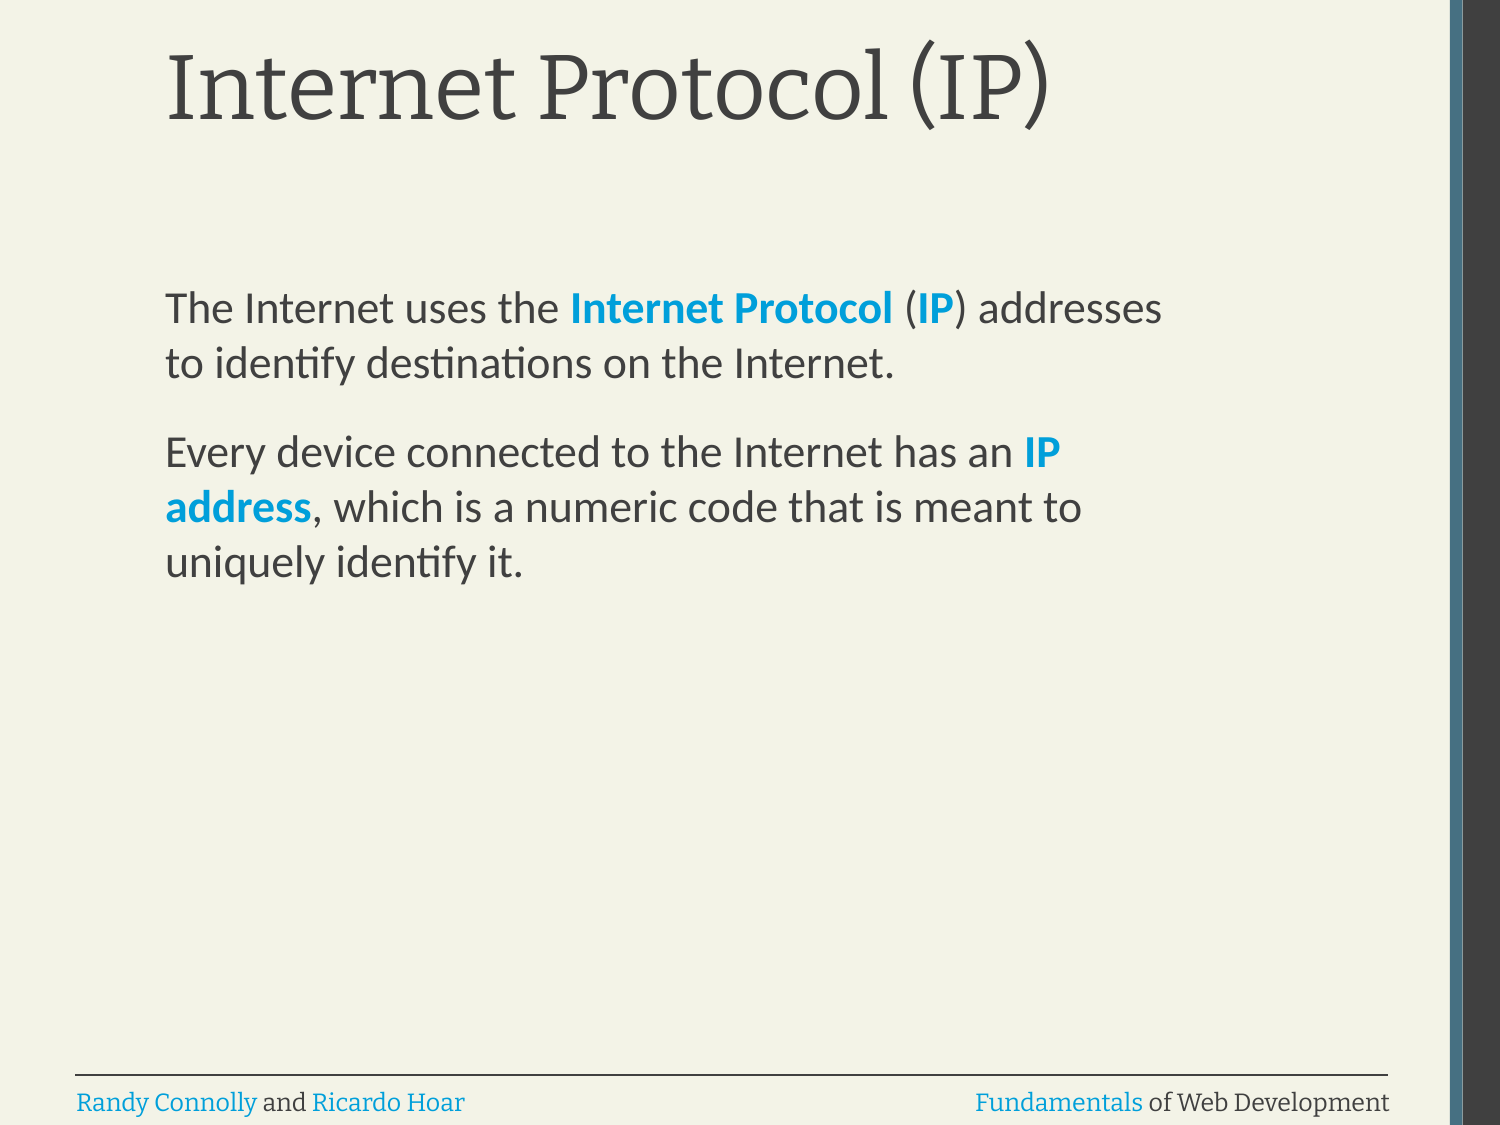

# Internet Protocol (IP)

The Internet uses the Internet Protocol (IP) addresses to identify destinations on the Internet.
Every device connected to the Internet has an IP address, which is a numeric code that is meant to uniquely identify it.